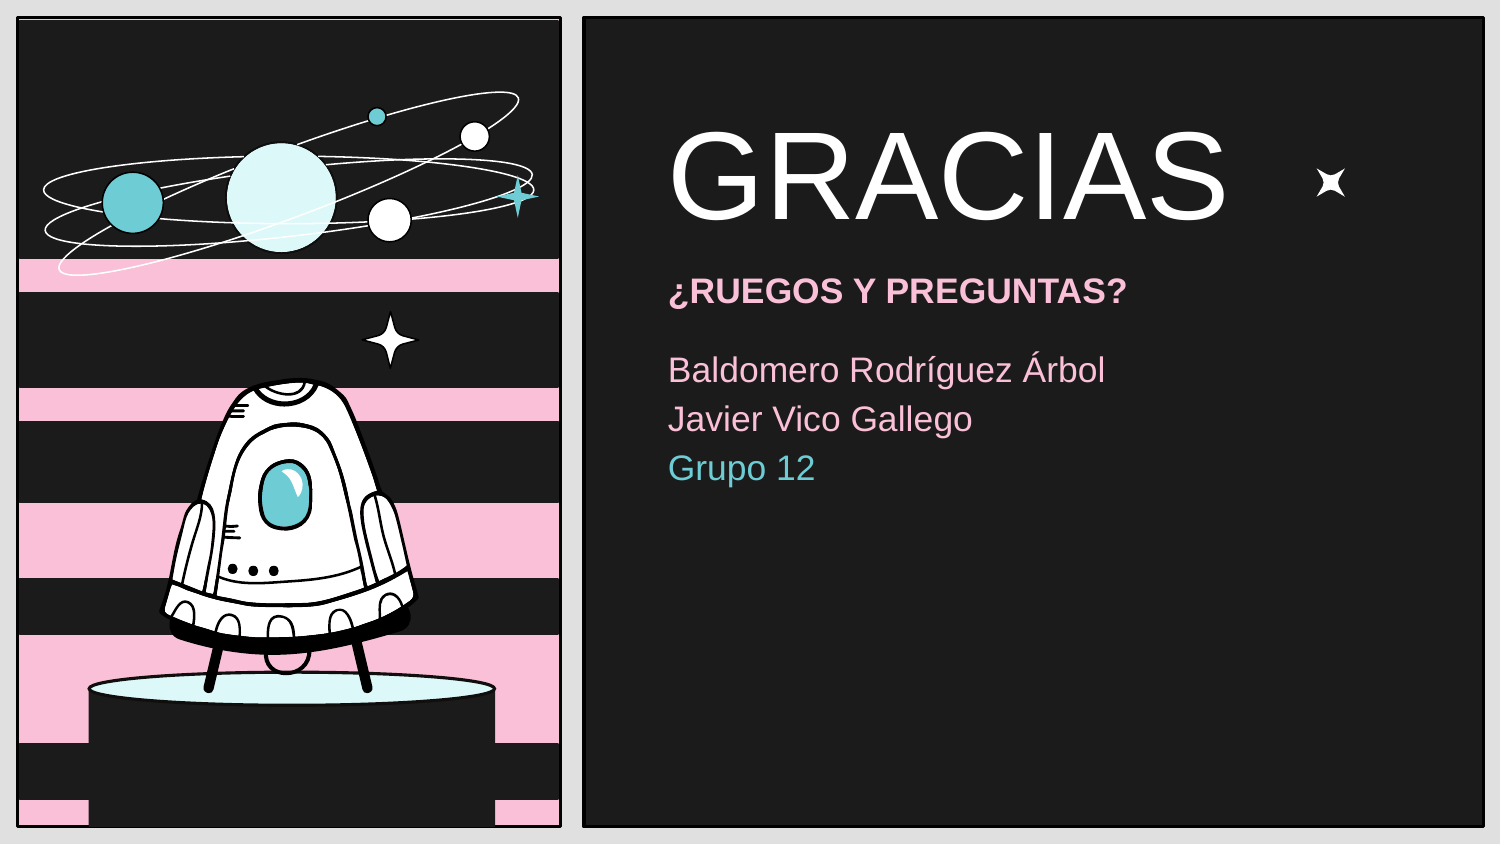

# GRACIAS

¿RUEGOS Y PREGUNTAS?

Baldomero Rodríguez Árbol
Javier Vico Gallego
Grupo 12

Please keep this slide for attribution